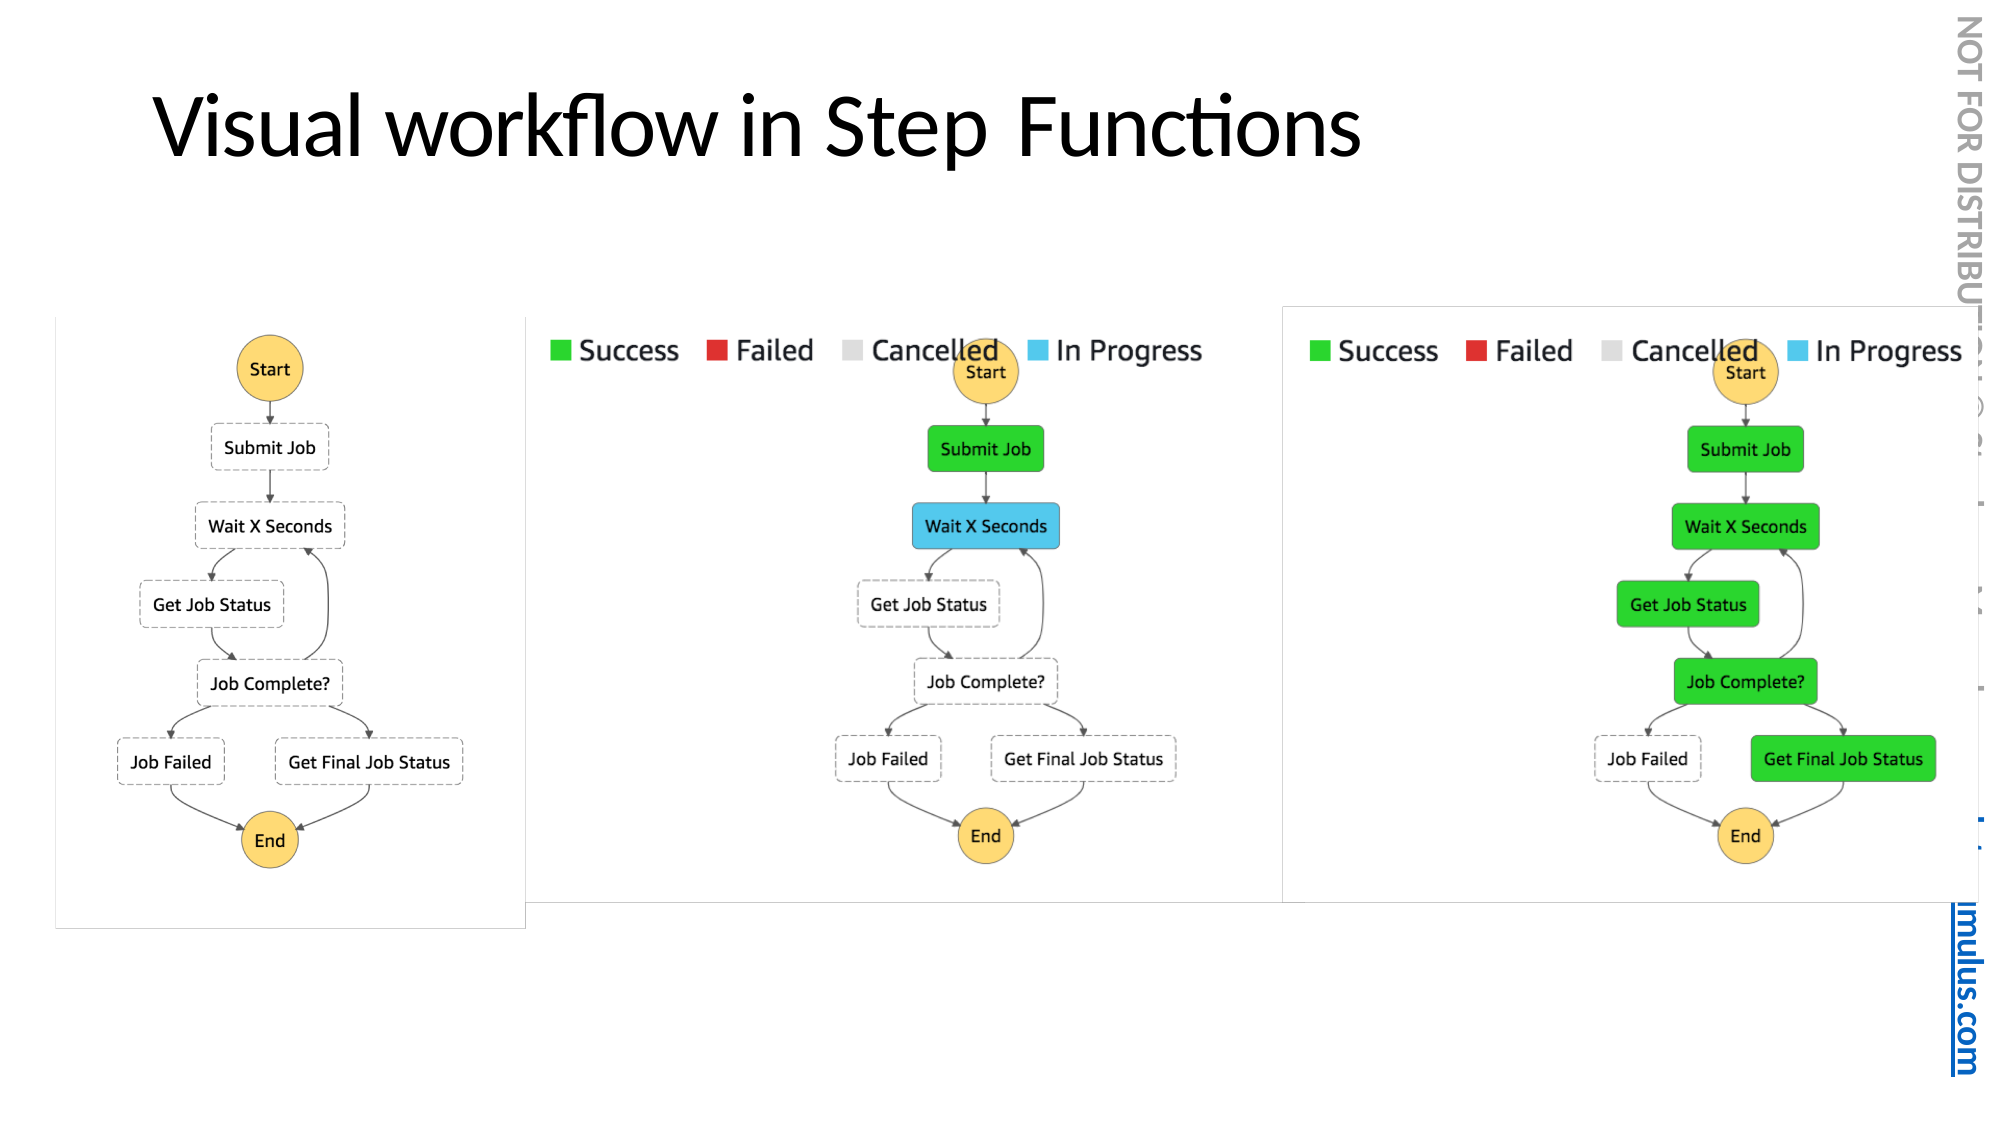

NOT FOR DISTRIBUTION © Stephane Maarek www.datacumulus.com
# Visual workflow in Step Functions

© Stephane Maarek